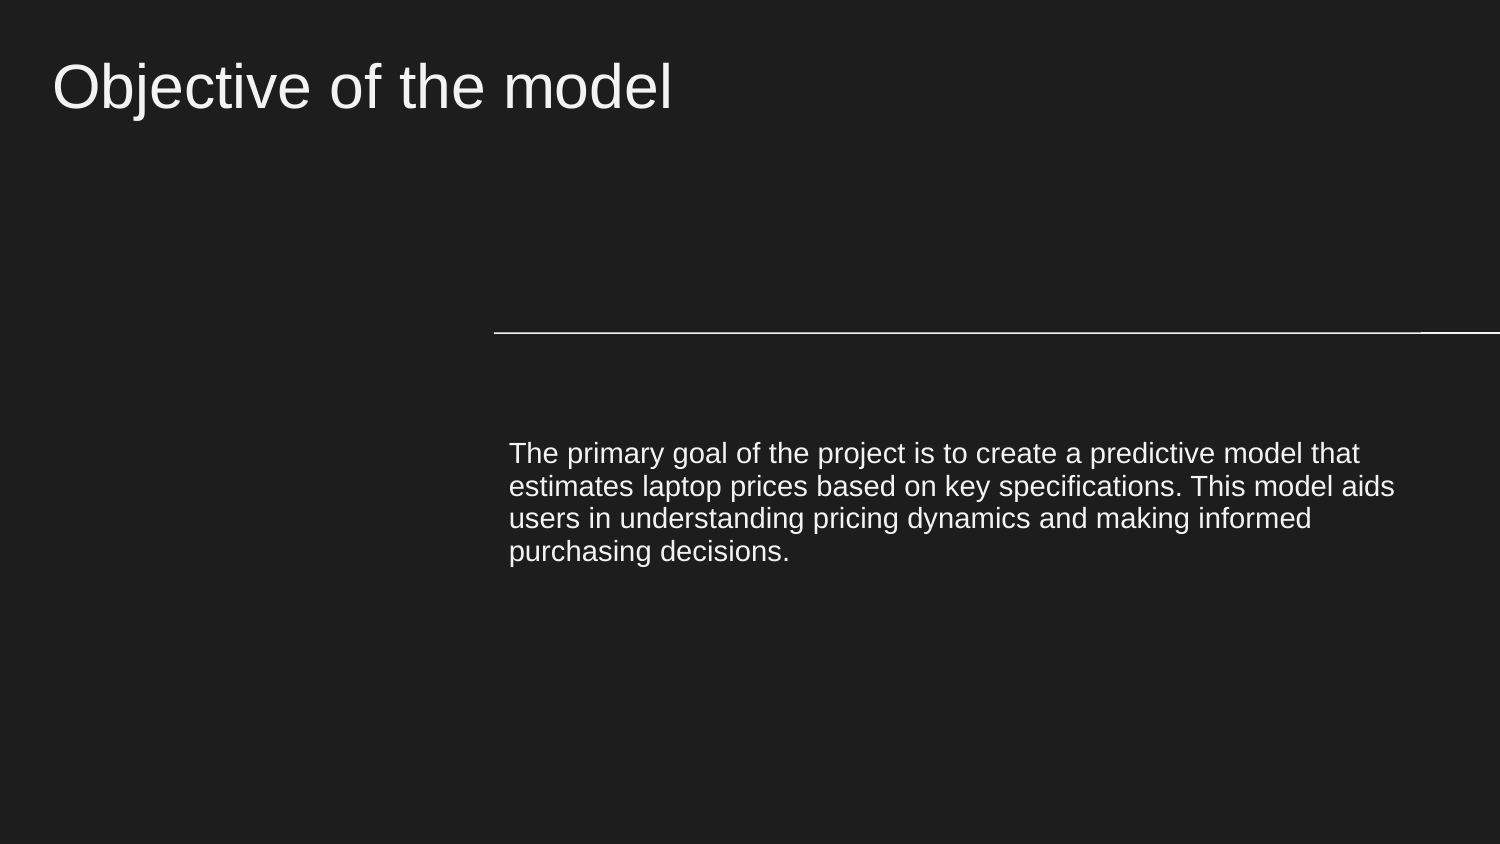

Objective of the model
The primary goal of the project is to create a predictive model that estimates laptop prices based on key specifications. This model aids users in understanding pricing dynamics and making informed purchasing decisions.